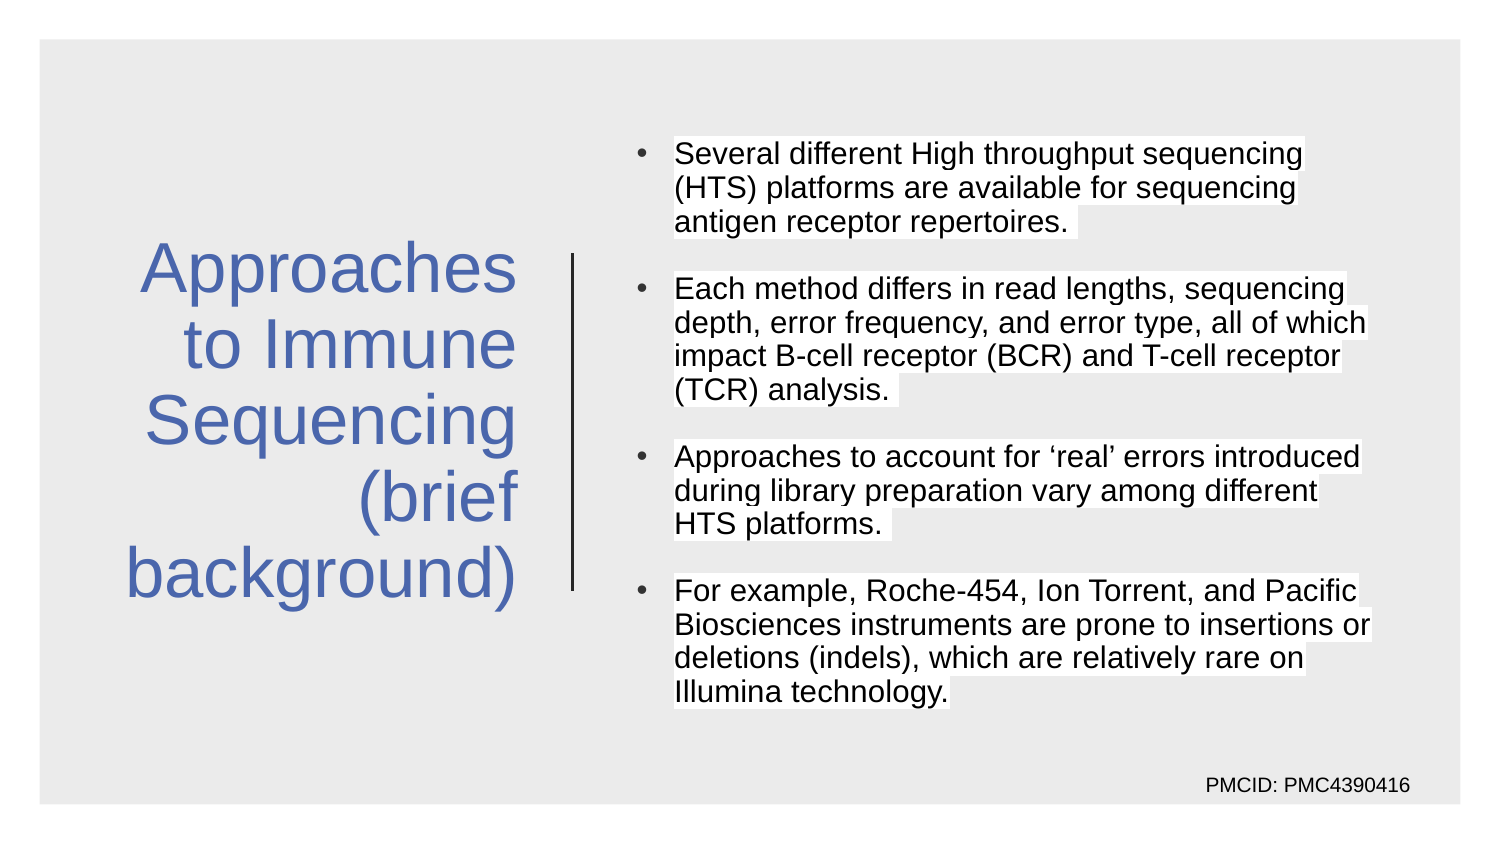

# Approaches to Immune Sequencing (brief background)
Several different High throughput sequencing (HTS) platforms are available for sequencing antigen receptor repertoires.

Each method differs in read lengths, sequencing depth, error frequency, and error type, all of which impact B-cell receptor (BCR) and T-cell receptor (TCR) analysis.
Approaches to account for ‘real’ errors introduced during library preparation vary among different HTS platforms.
For example, Roche-454, Ion Torrent, and Pacific Biosciences instruments are prone to insertions or deletions (indels), which are relatively rare on Illumina technology.
PMCID: PMC4390416